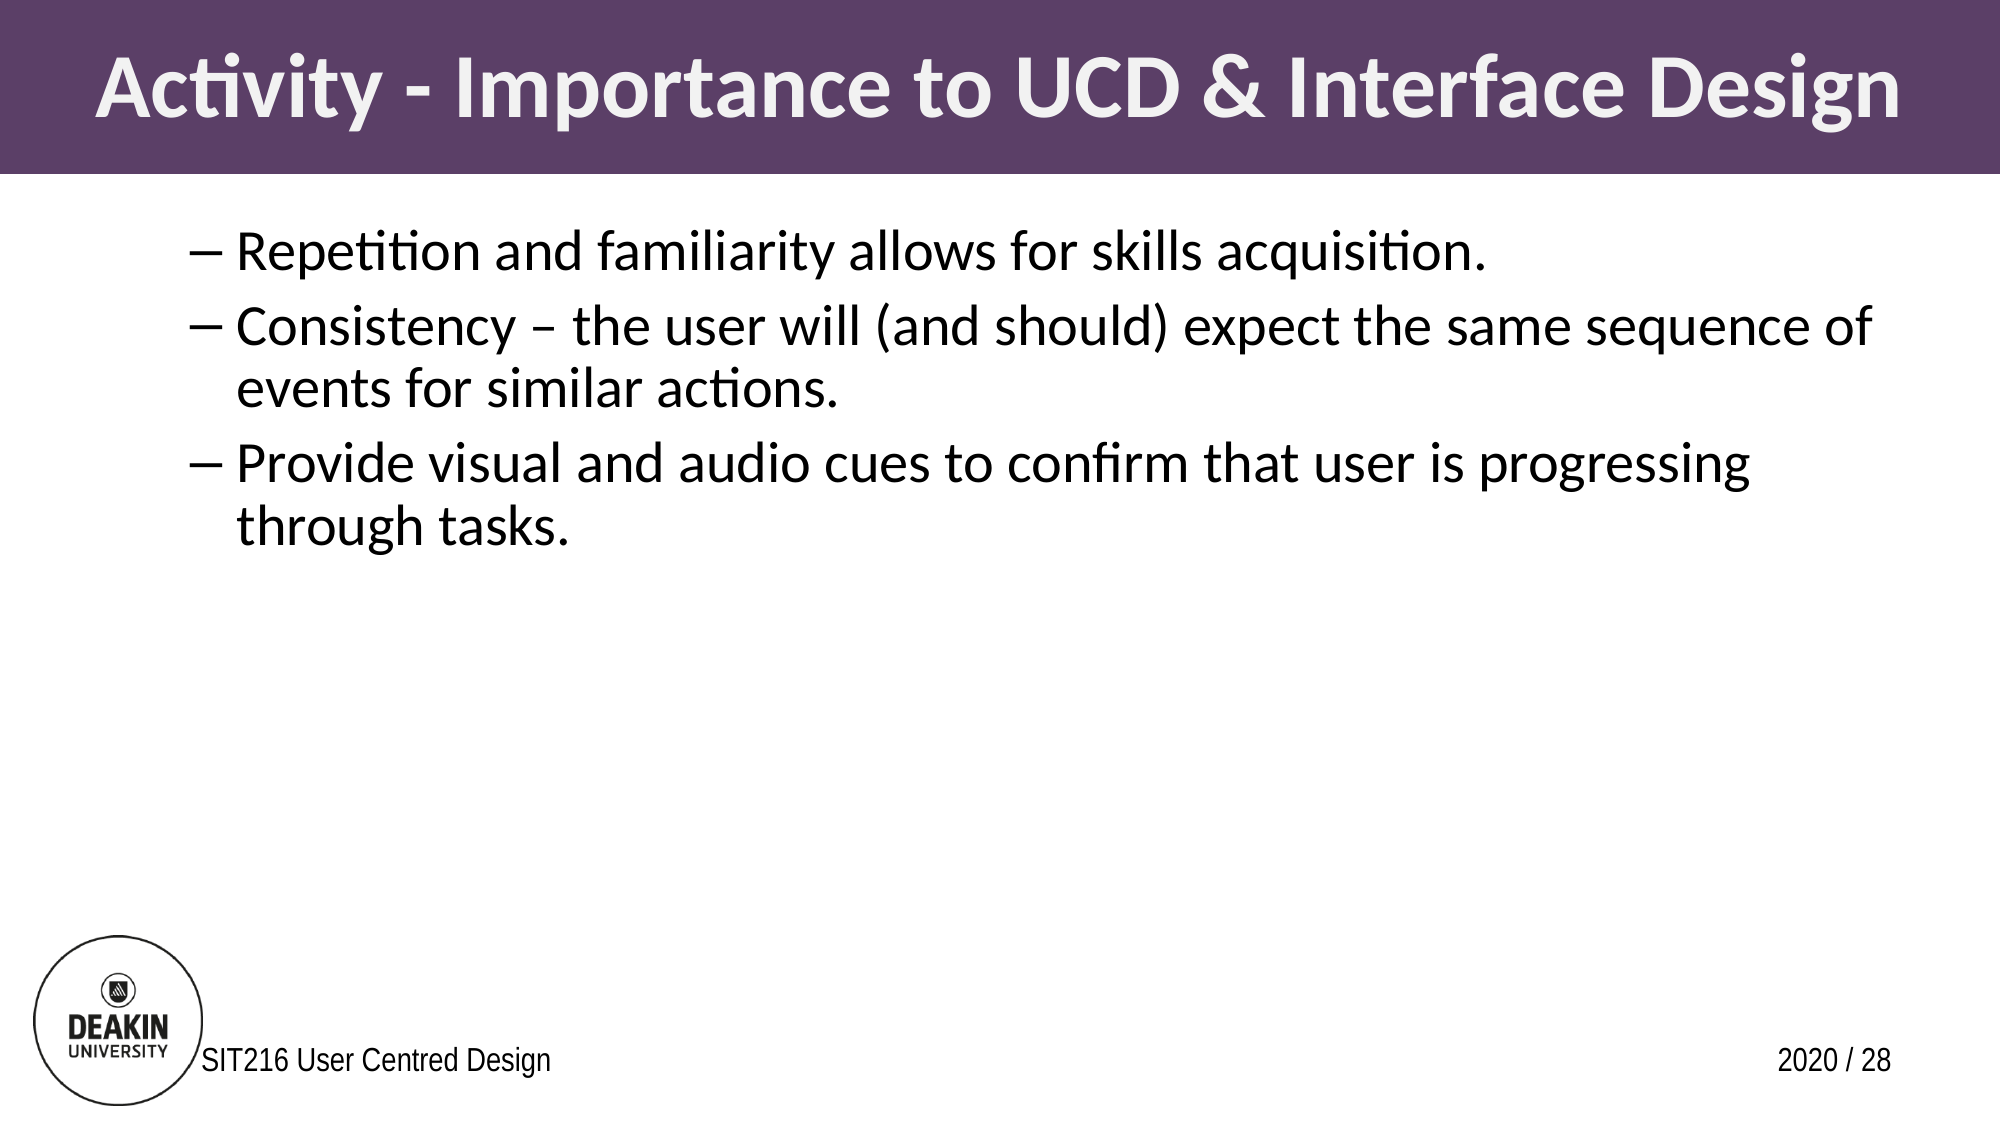

# Activity - Importance to UCD & Interface Design
Repetition and familiarity allows for skills acquisition.
Consistency – the user will (and should) expect the same sequence of events for similar actions.
Provide visual and audio cues to confirm that user is progressing through tasks.